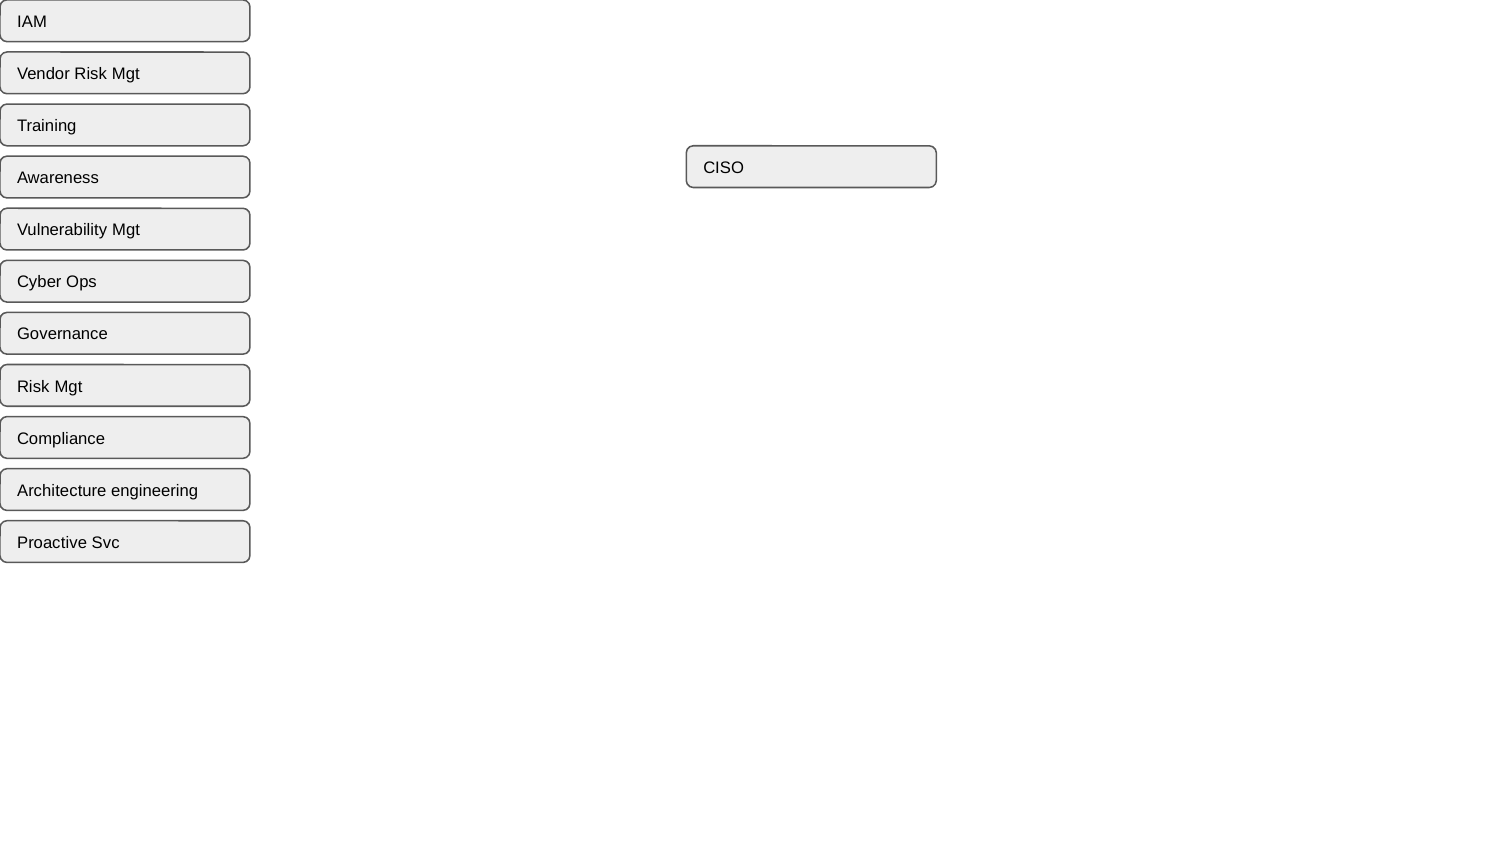

IAM
Vendor Risk Mgt
Training
CISO
Awareness
Vulnerability Mgt
Cyber Ops
Governance
Risk Mgt
Compliance
Architecture engineering
Proactive Svc